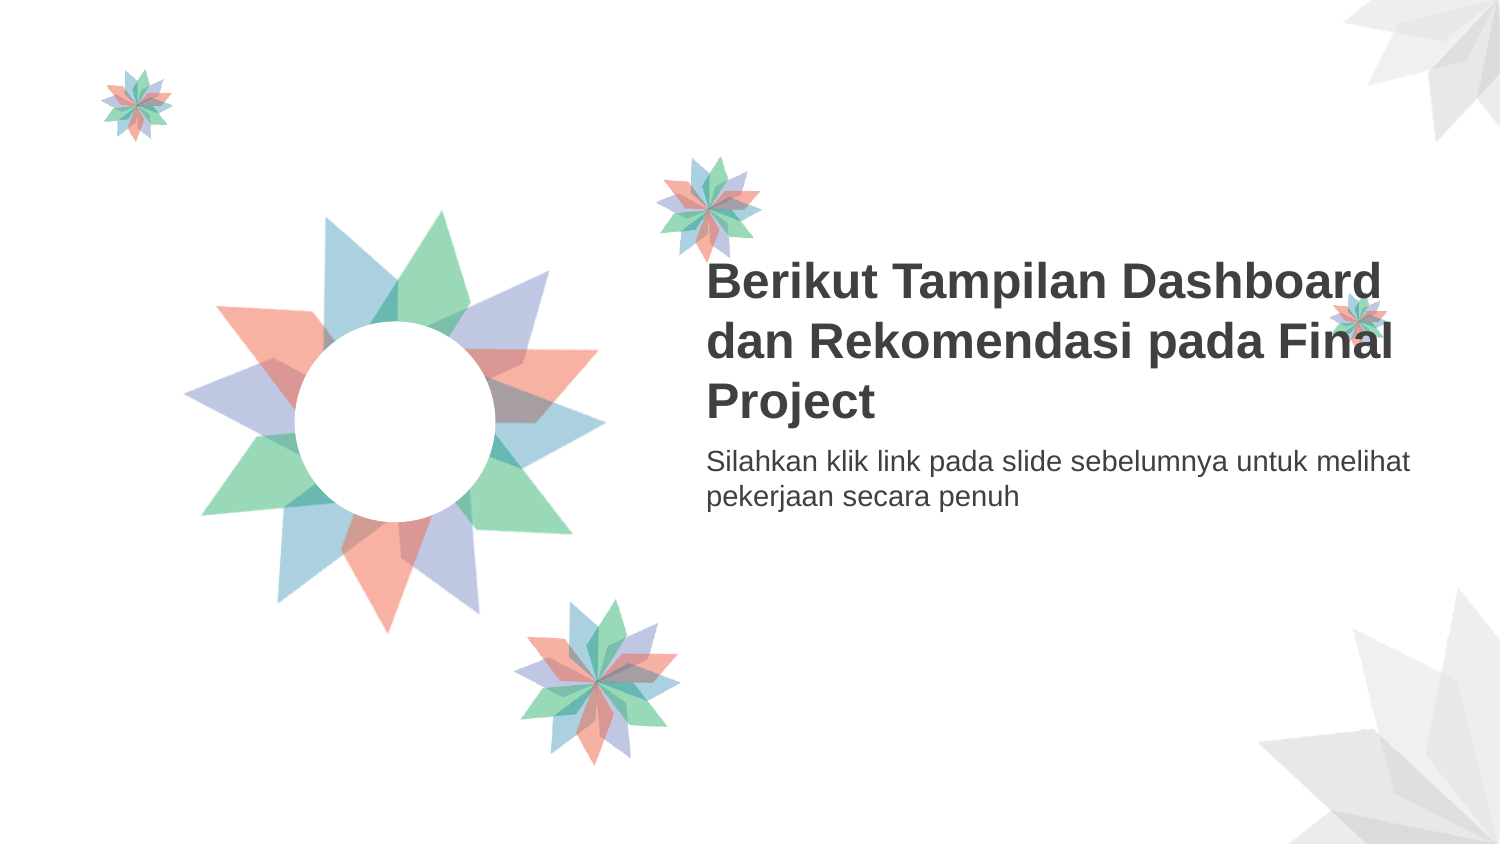

Berikut Tampilan Dashboard dan Rekomendasi pada Final Project
Silahkan klik link pada slide sebelumnya untuk melihat pekerjaan secara penuh